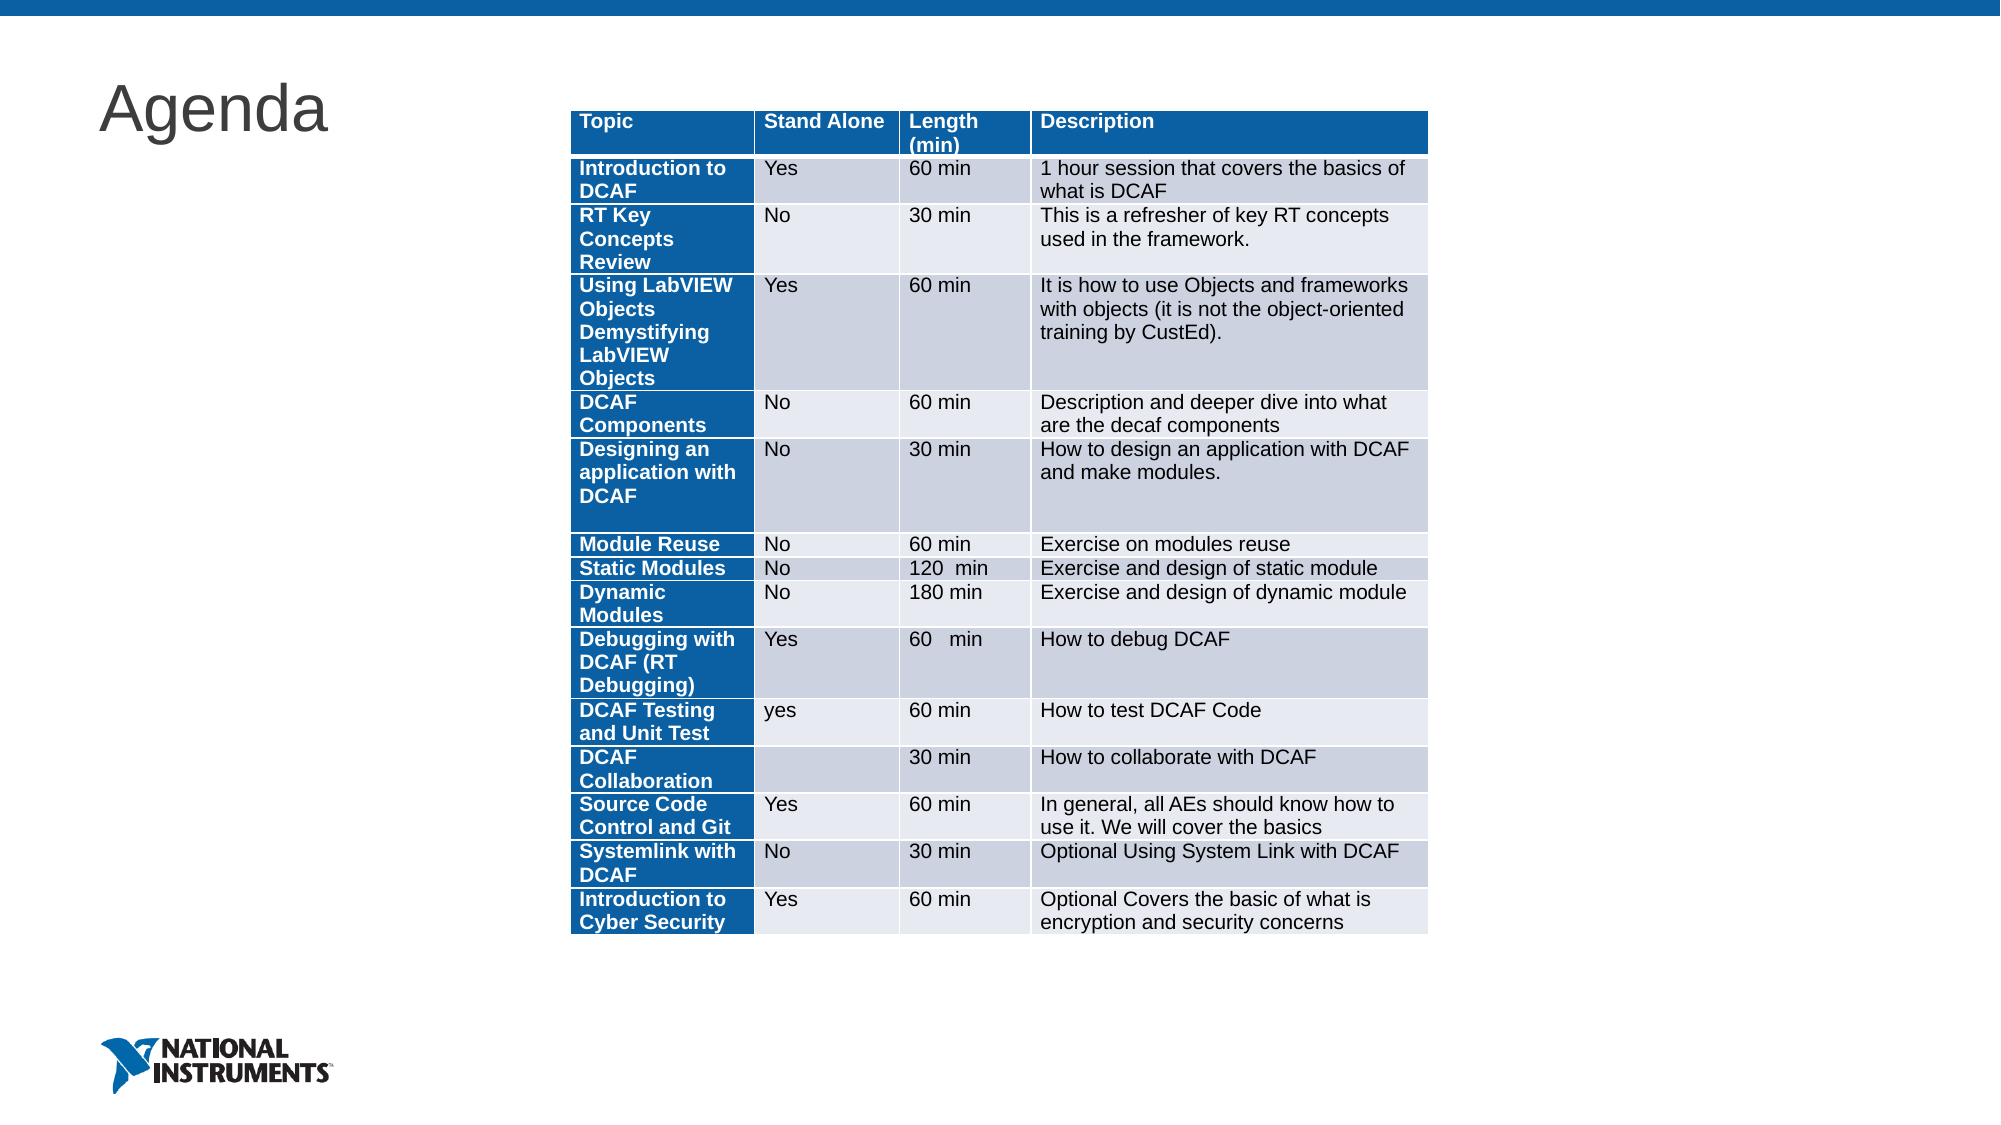

# Agenda
| Topic | Stand Alone | Length (min) | Description |
| --- | --- | --- | --- |
| Introduction to DCAF | Yes | 60 min | 1 hour session that covers the basics of what is DCAF |
| RT Key Concepts Review | No | 30 min | This is a refresher of key RT concepts used in the framework. |
| Using LabVIEW Objects Demystifying LabVIEW Objects | Yes | 60 min | It is how to use Objects and frameworks with objects (it is not the object-oriented training by CustEd). |
| DCAF Components | No | 60 min | Description and deeper dive into what are the decaf components |
| Designing an application with DCAF | No | 30 min | How to design an application with DCAF and make modules. |
| Module Reuse | No | 60 min | Exercise on modules reuse |
| Static Modules | No | 120  min | Exercise and design of static module |
| Dynamic Modules | No | 180 min | Exercise and design of dynamic module |
| Debugging with DCAF (RT Debugging) | Yes | 60   min | How to debug DCAF |
| DCAF Testing and Unit Test | yes | 60 min | How to test DCAF Code |
| DCAF Collaboration |  | 30 min | How to collaborate with DCAF |
| Source Code Control and Git | Yes | 60 min | In general, all AEs should know how to use it. We will cover the basics |
| Systemlink with DCAF | No | 30 min | Optional Using System Link with DCAF |
| Introduction to Cyber Security | Yes | 60 min | Optional Covers the basic of what is encryption and security concerns |